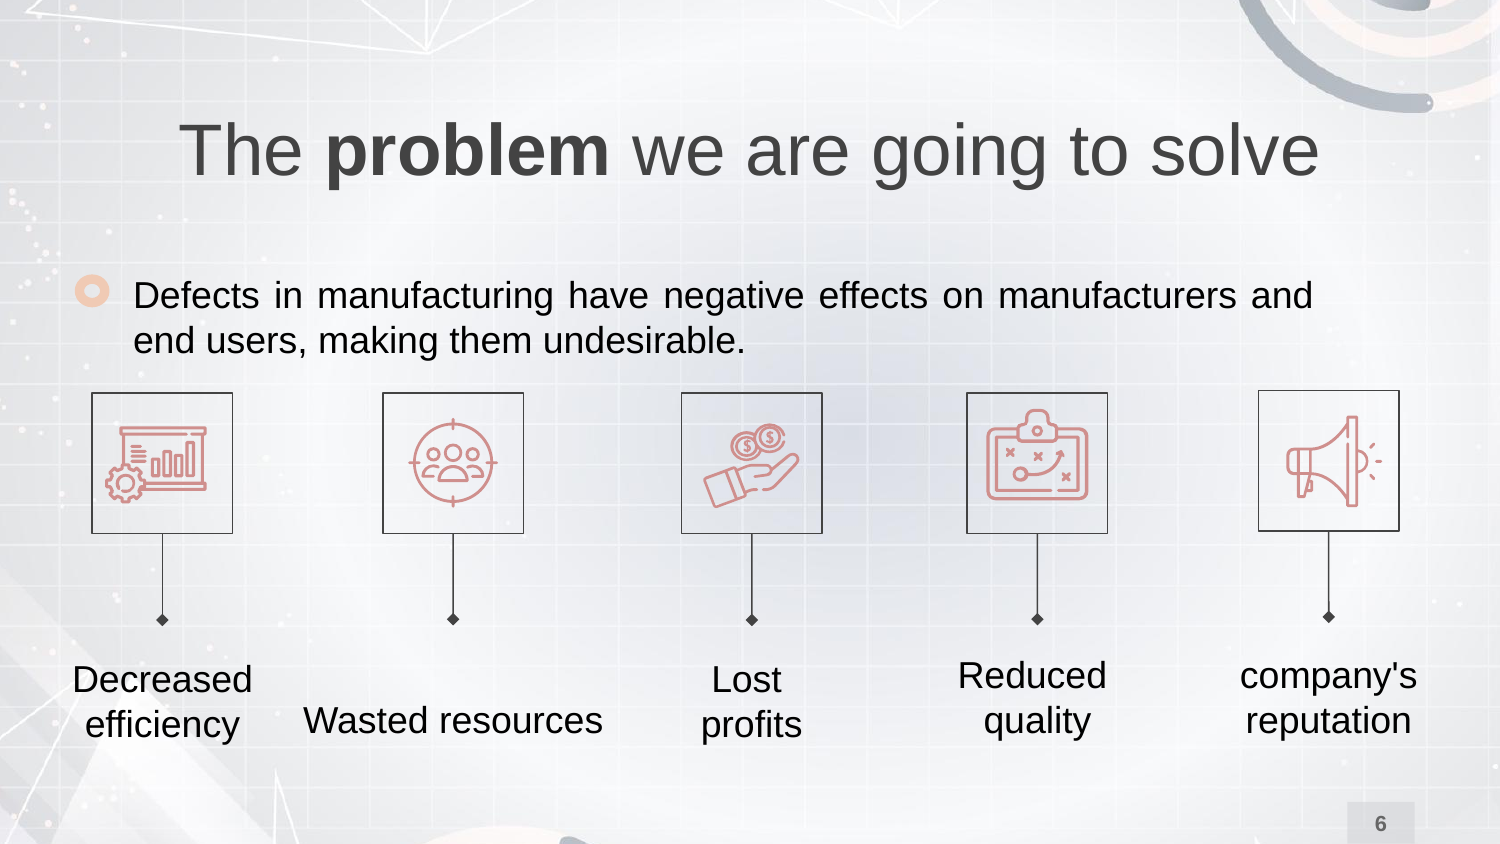

# The problem we are going to solve
Defects in manufacturing have negative effects on manufacturers and end users, making them undesirable.

company's reputation
Wasted resources
Reduced
quality
Decreased efficiency
Lost
profits
6